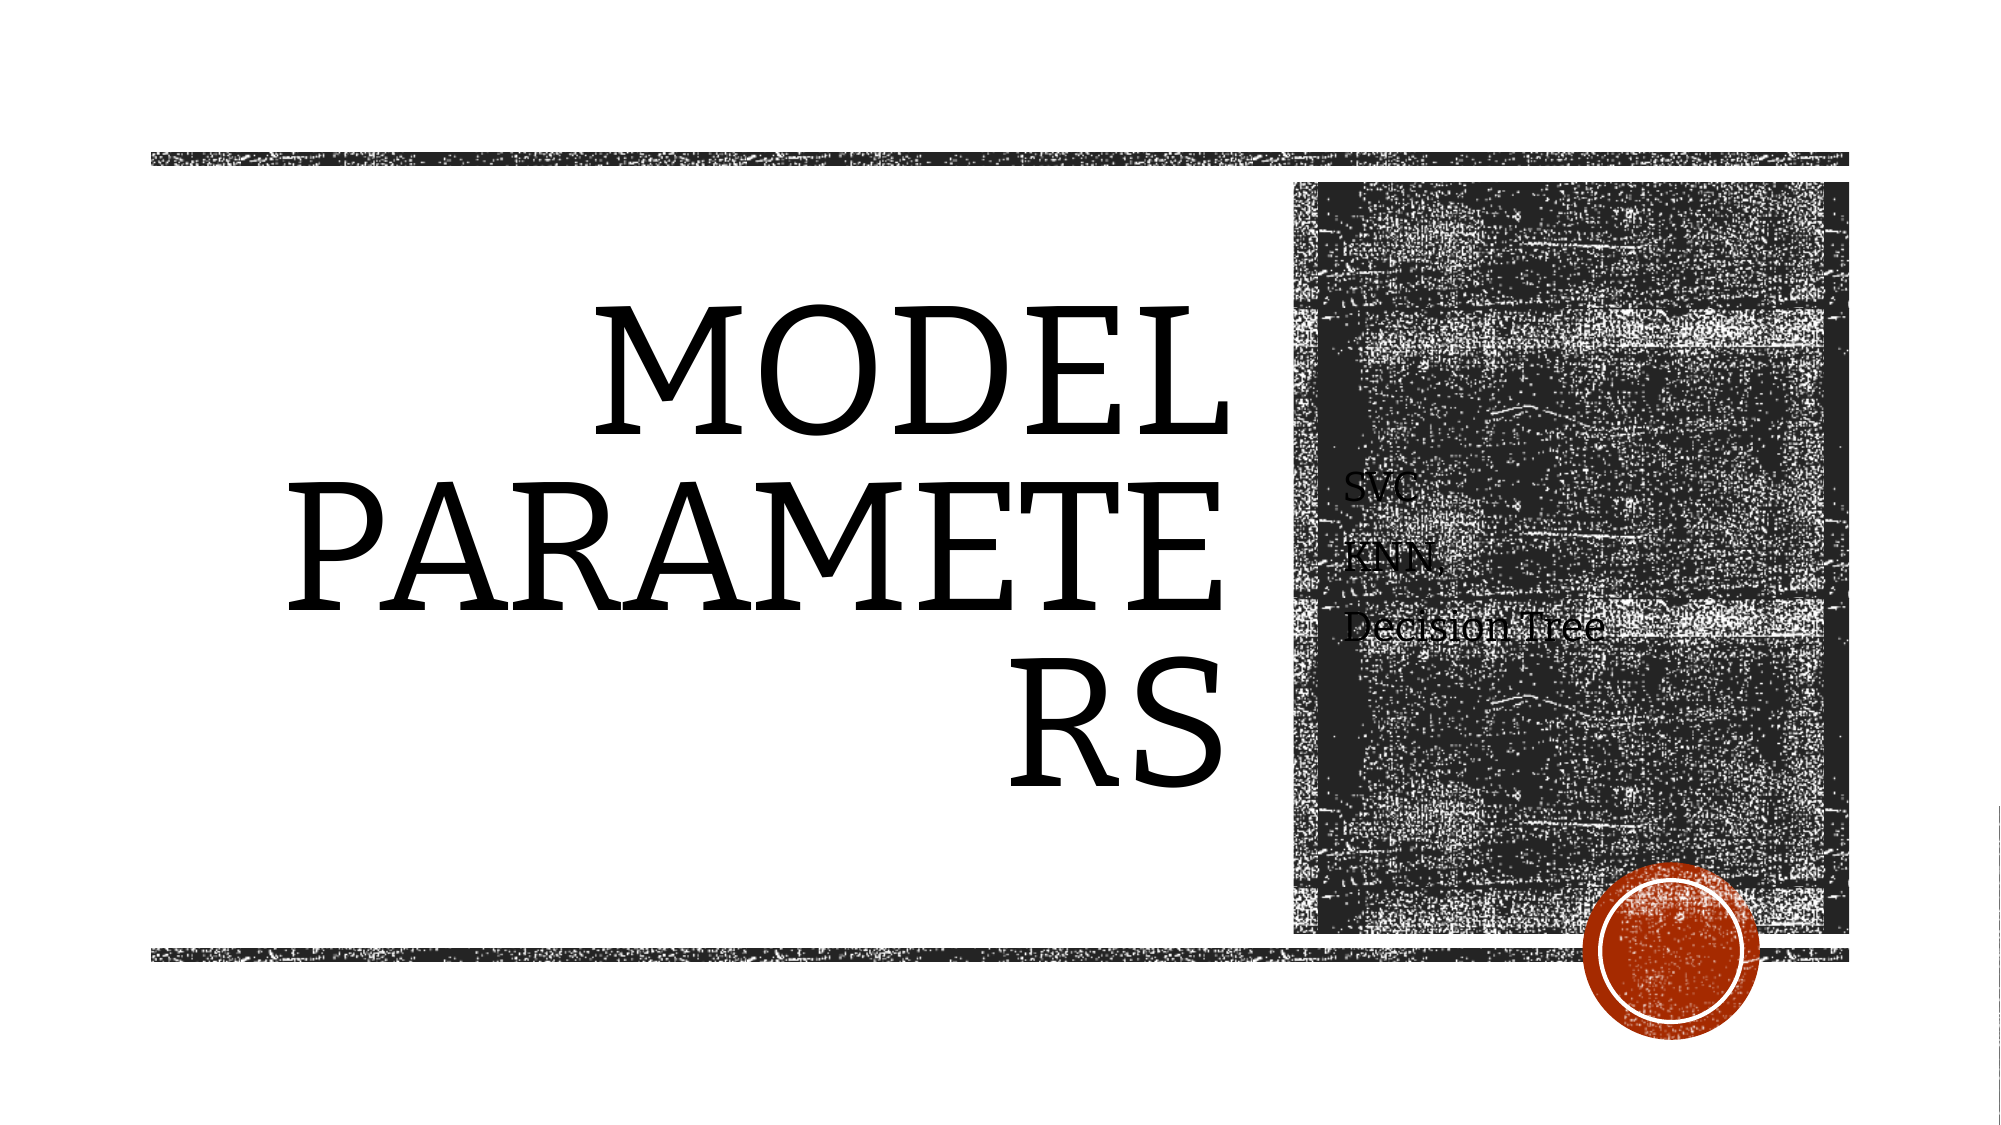

# Model parameters

SVC
KNN,
Decision Tree